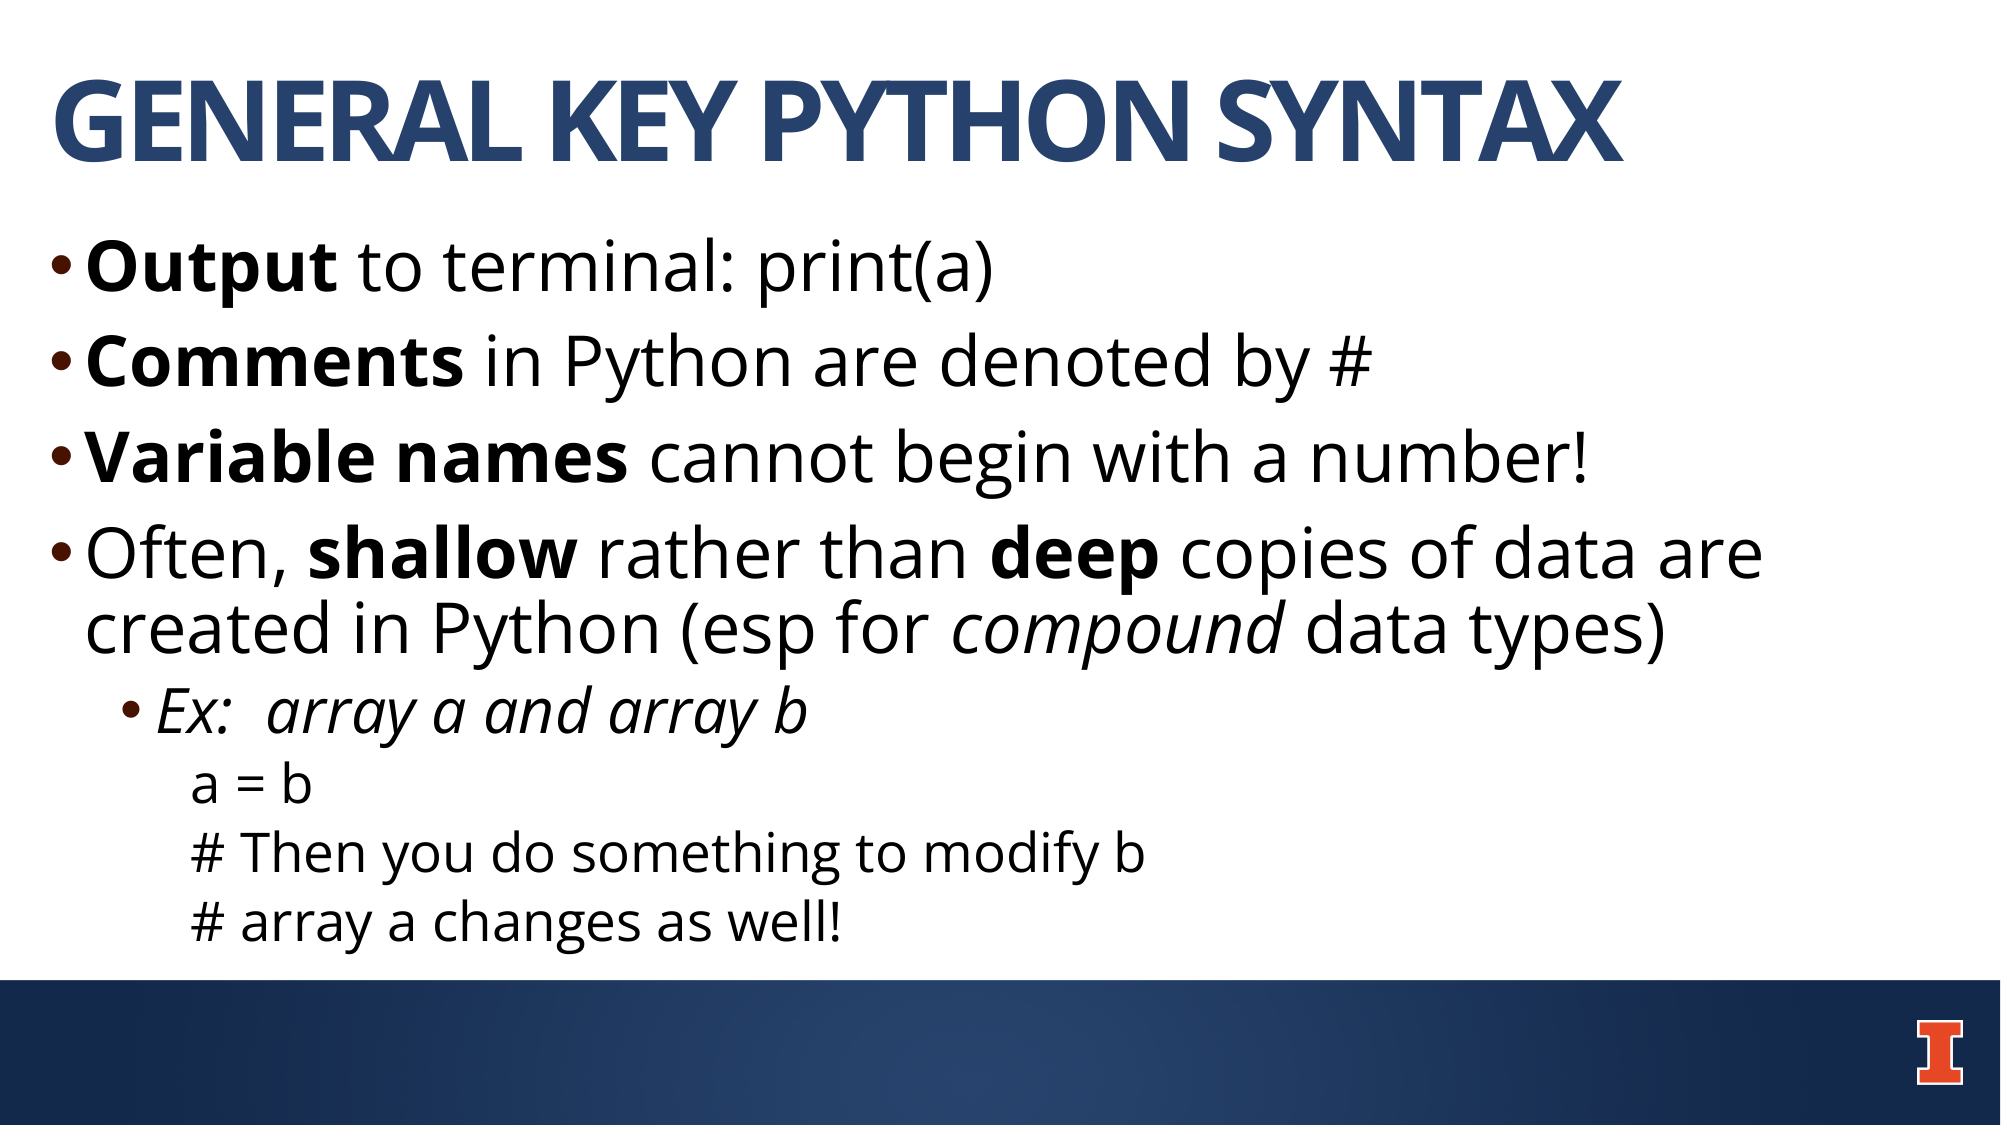

# GENERAL KEY PYTHON SYNTAX
Output to terminal: print(a)
Comments in Python are denoted by #
Variable names cannot begin with a number!
Often, shallow rather than deep copies of data are created in Python (esp for compound data types)
Ex:  array a and array b
a = b
# Then you do something to modify b
# array a changes as well!